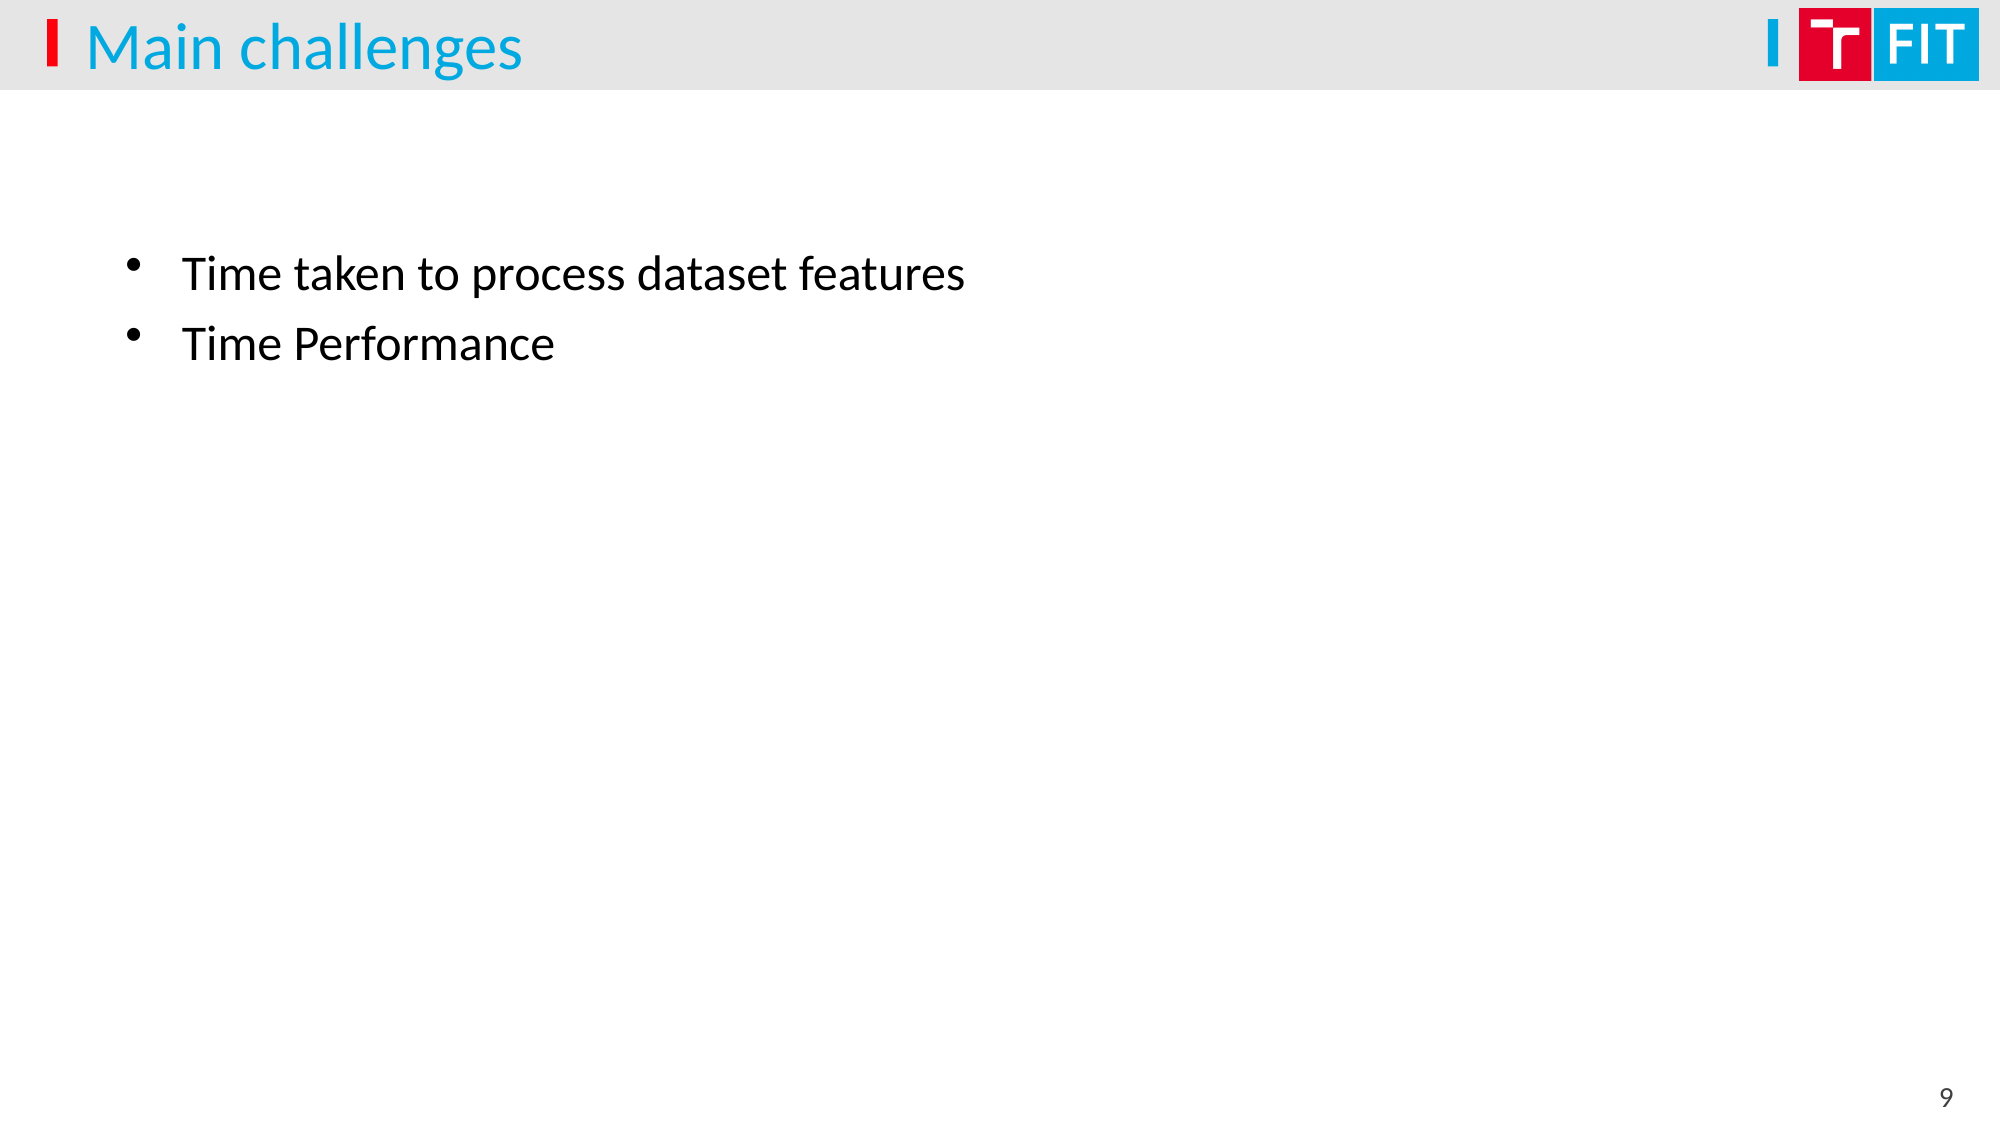

# Main challenges

Time taken to process dataset features
Time Performance

9